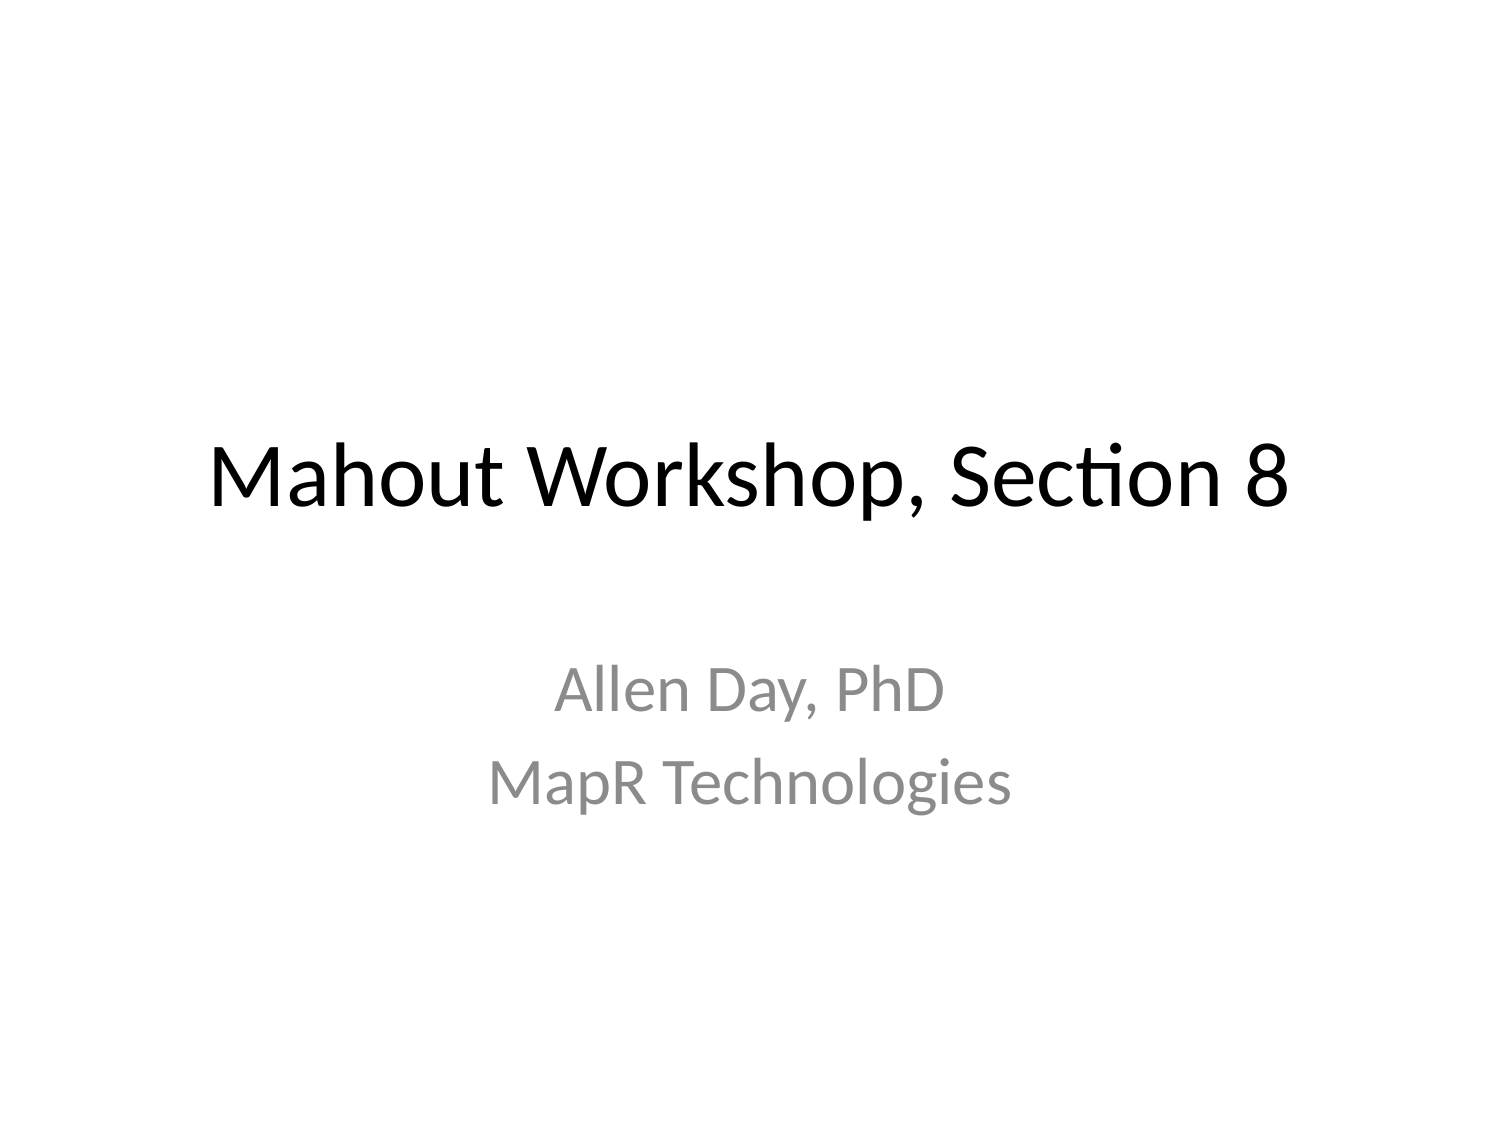

# Mahout Workshop, Section 8
Allen Day, PhD
MapR Technologies